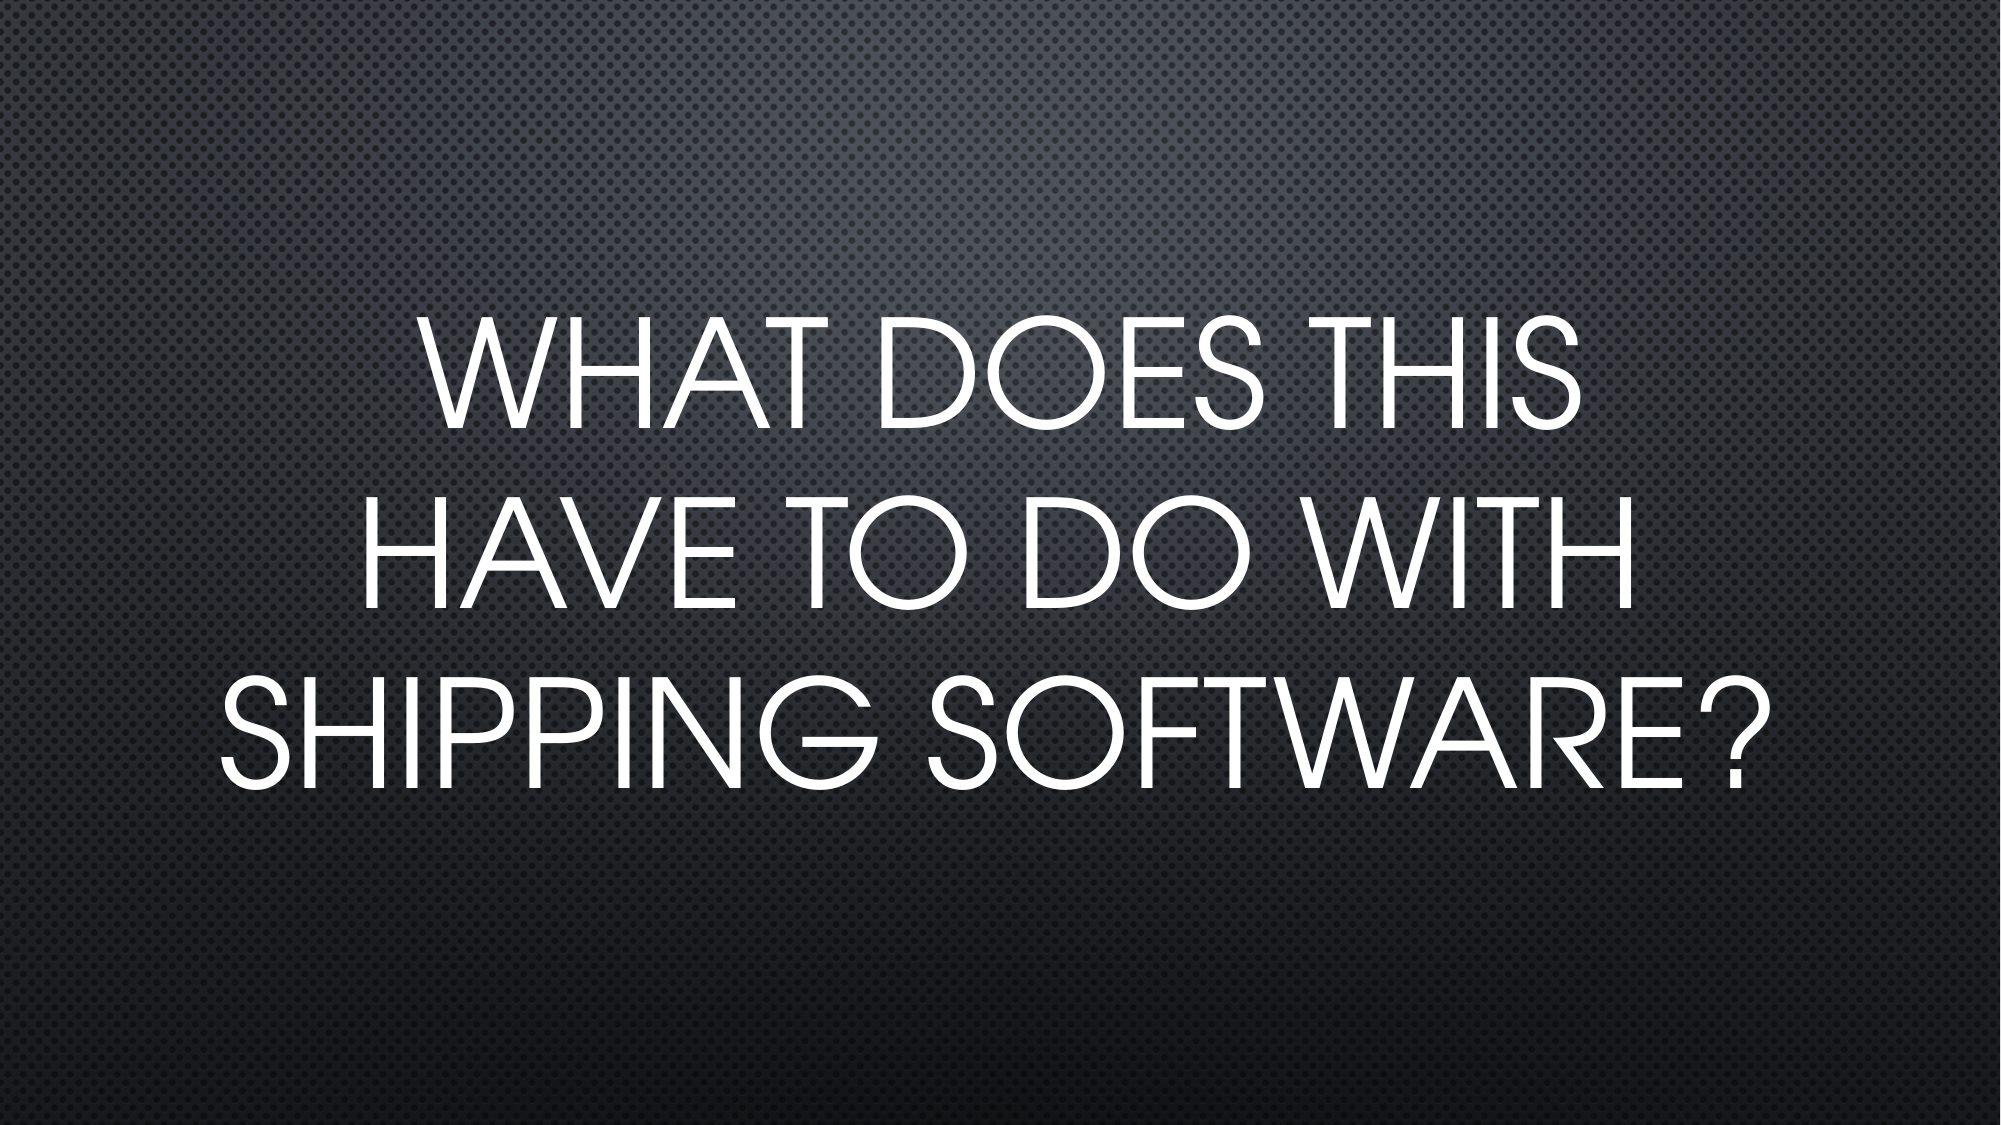

# What does this have to do with shipping software?